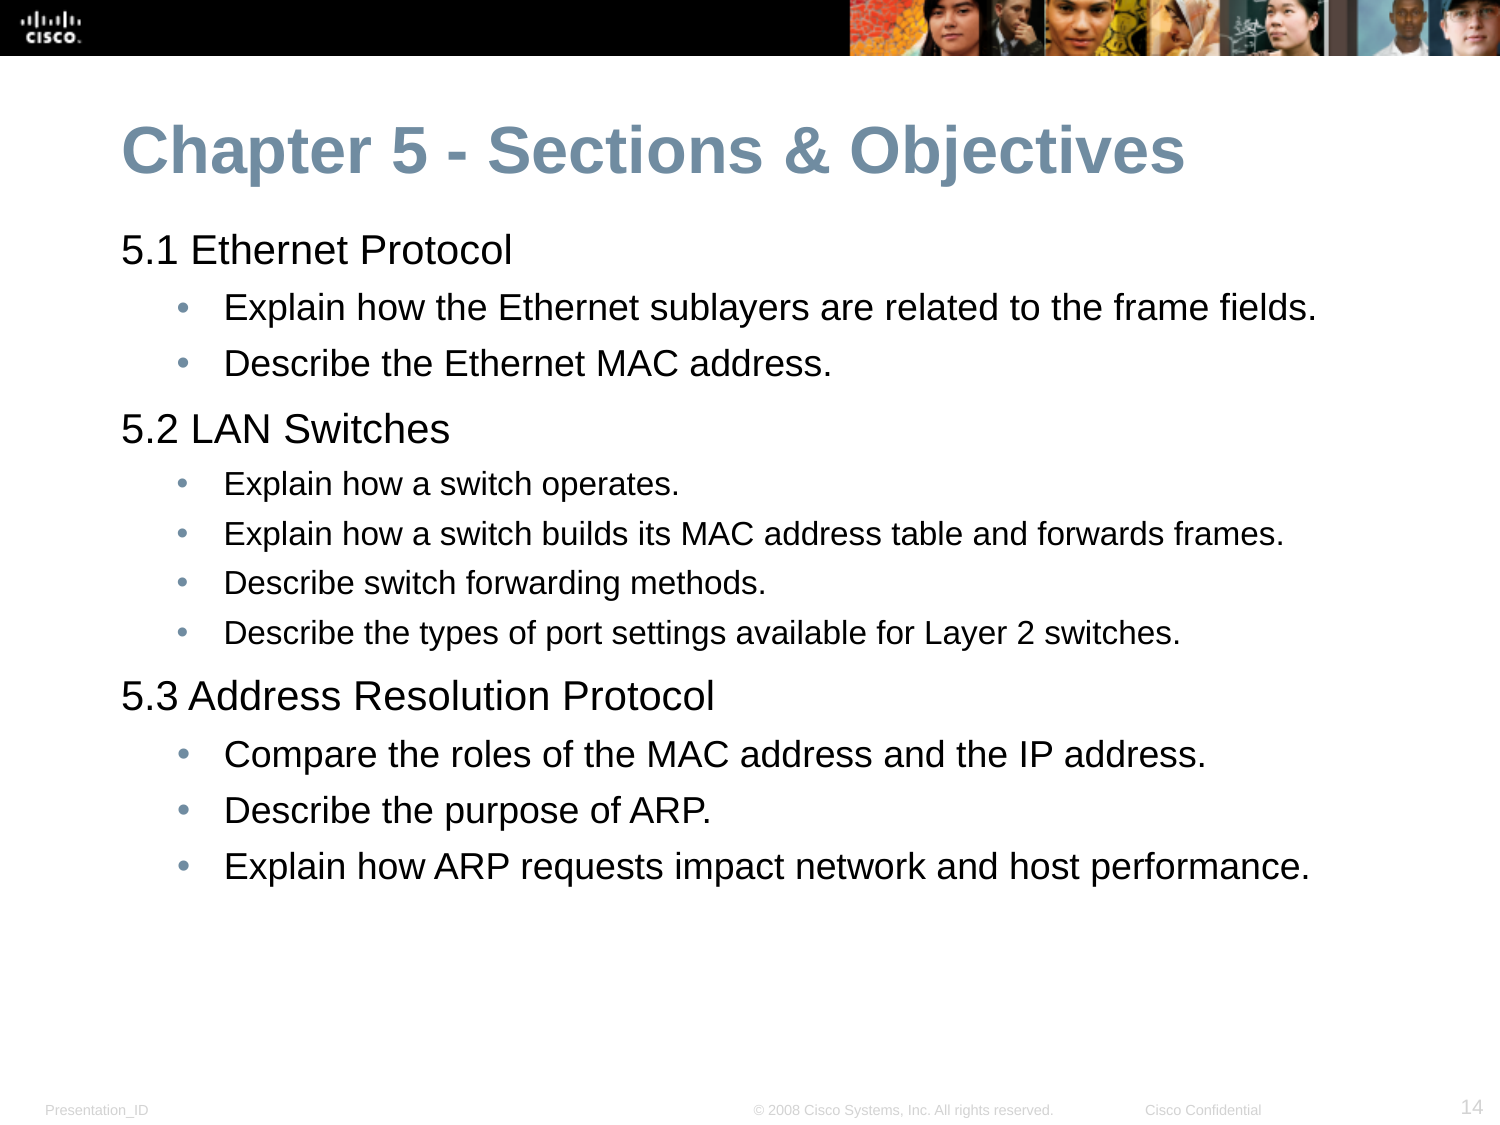

Chapter 5 - Sections & Objectives
5.1 Ethernet Protocol
Explain how the Ethernet sublayers are related to the frame fields.
Describe the Ethernet MAC address.
5.2 LAN Switches
Explain how a switch operates.
Explain how a switch builds its MAC address table and forwards frames.
Describe switch forwarding methods.
Describe the types of port settings available for Layer 2 switches.
5.3 Address Resolution Protocol
Compare the roles of the MAC address and the IP address.
Describe the purpose of ARP.
Explain how ARP requests impact network and host performance.